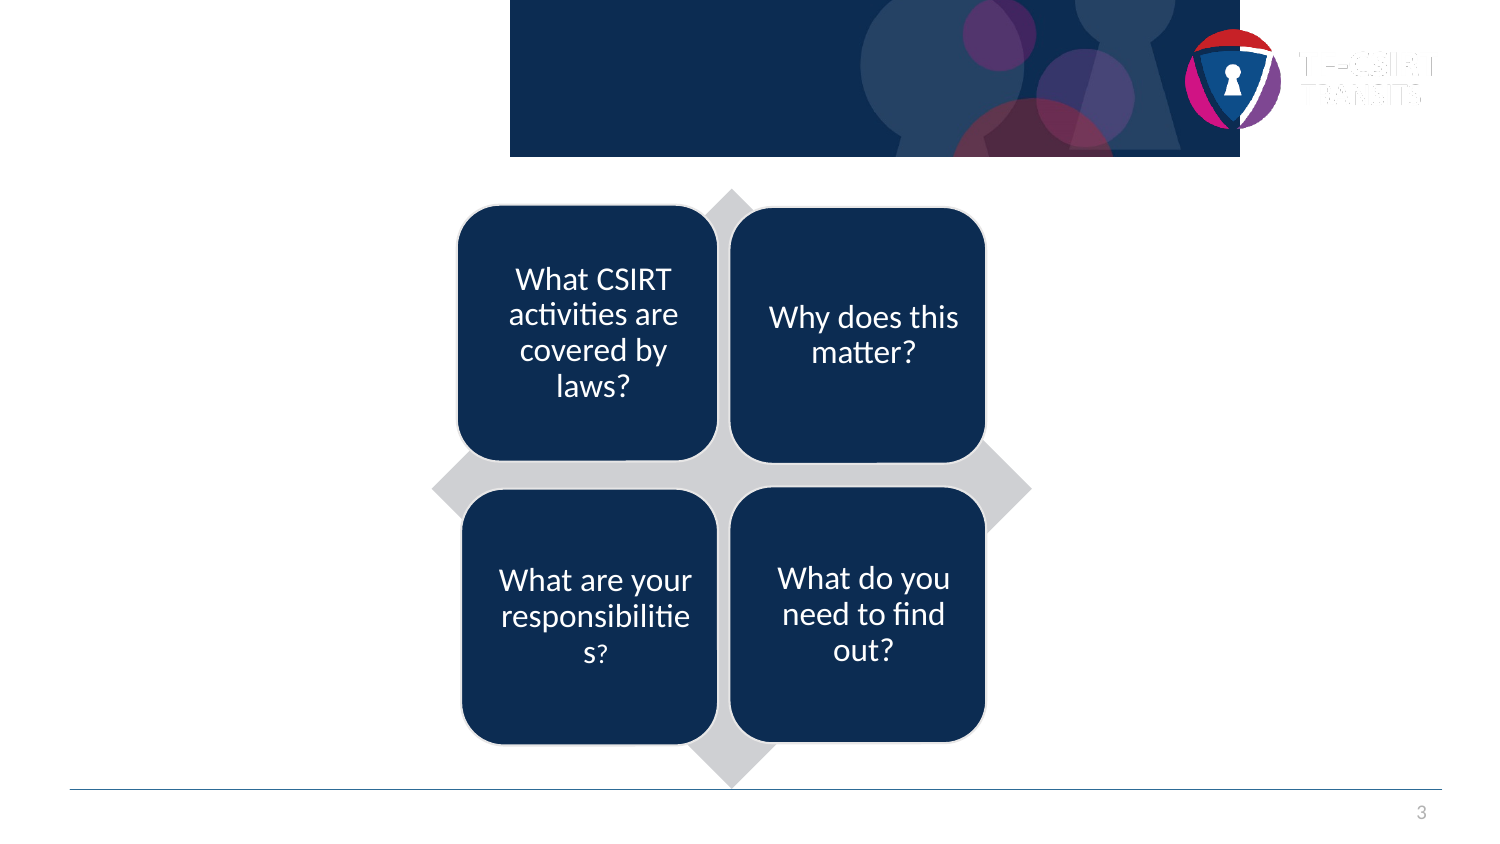

Learning Objectives
What CSIRT activities are covered by laws?
Why does this matter?
What are your responsibilities?
What do you need to find out?
3